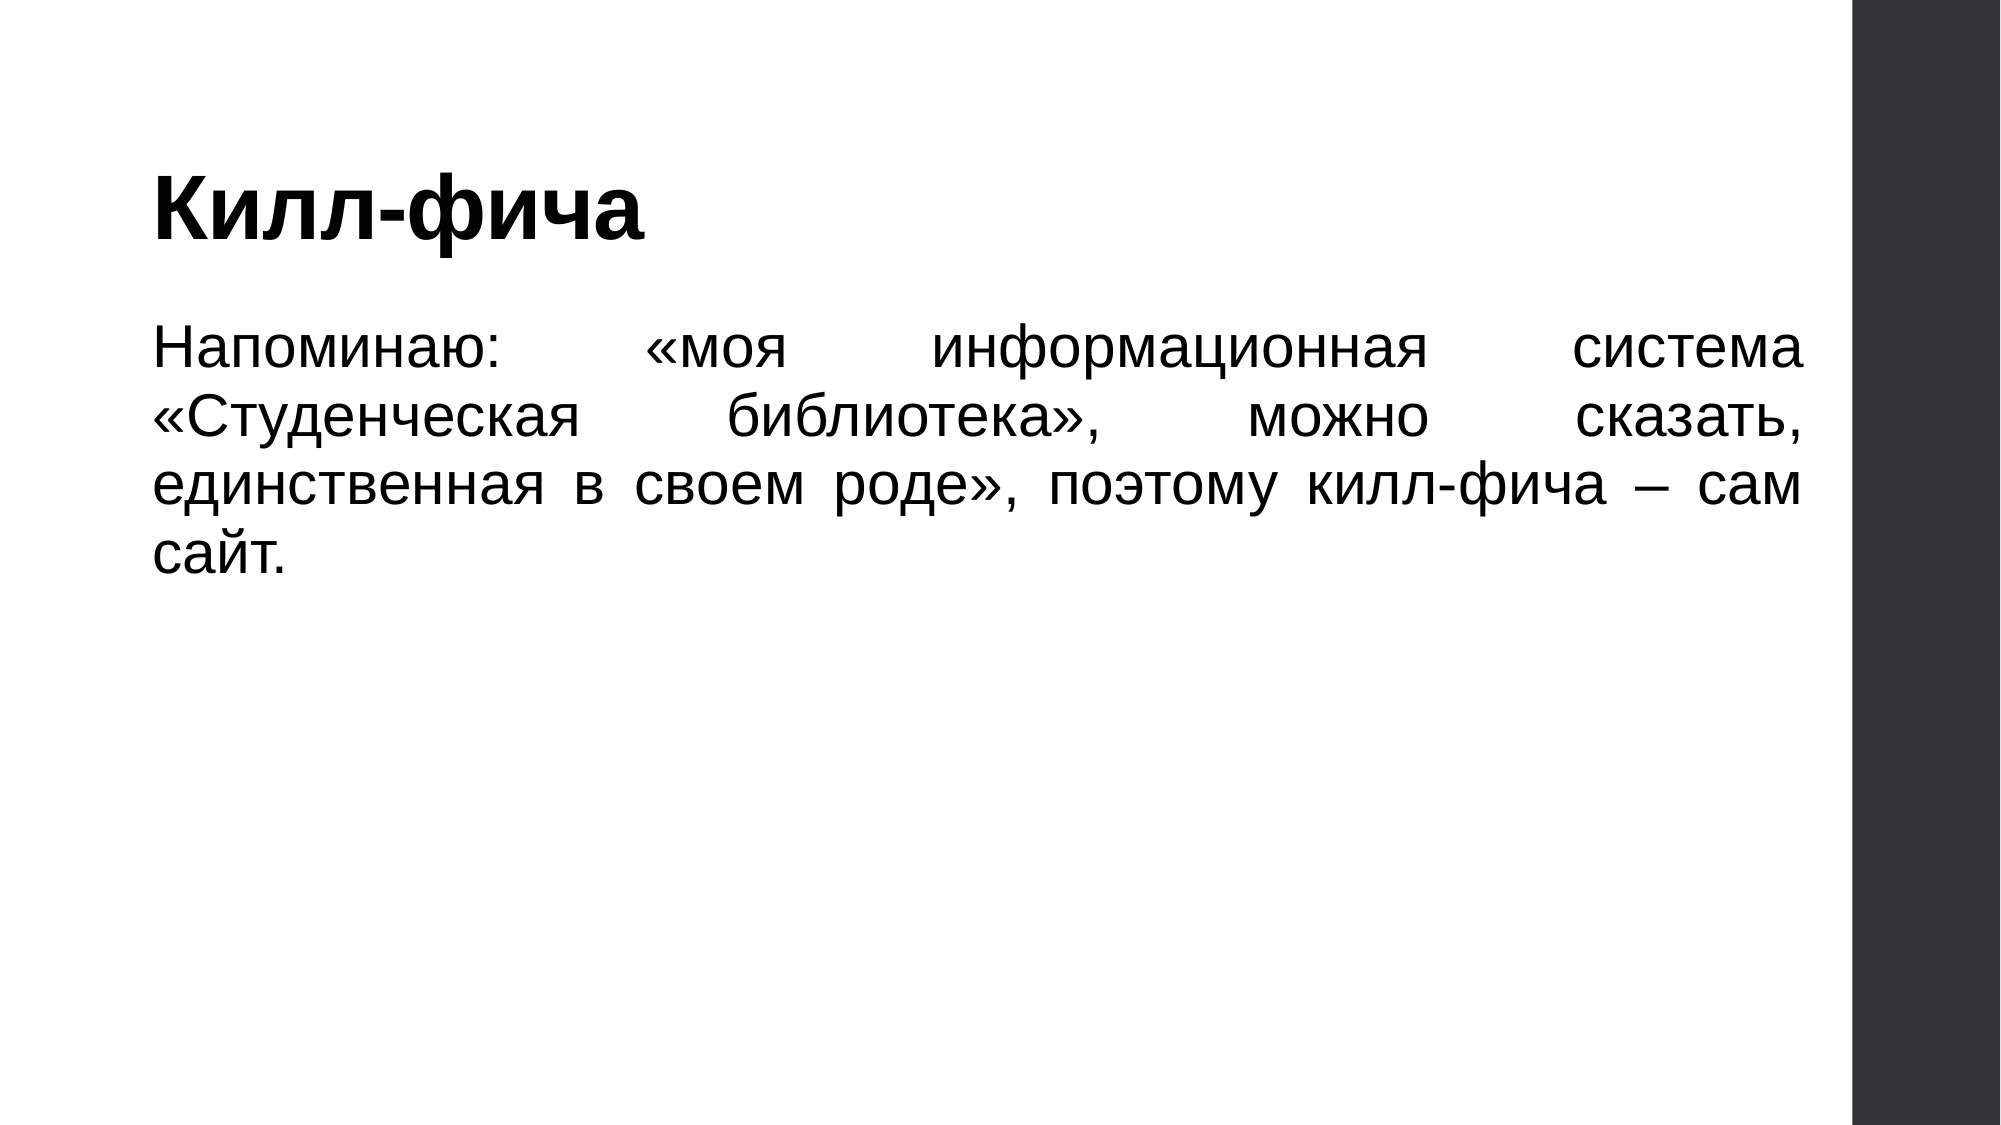

# Килл-фича
Напоминаю: «моя информационная система «Студенческая библиотека», можно сказать, единственная в своем роде», поэтому килл-фича – сам сайт.